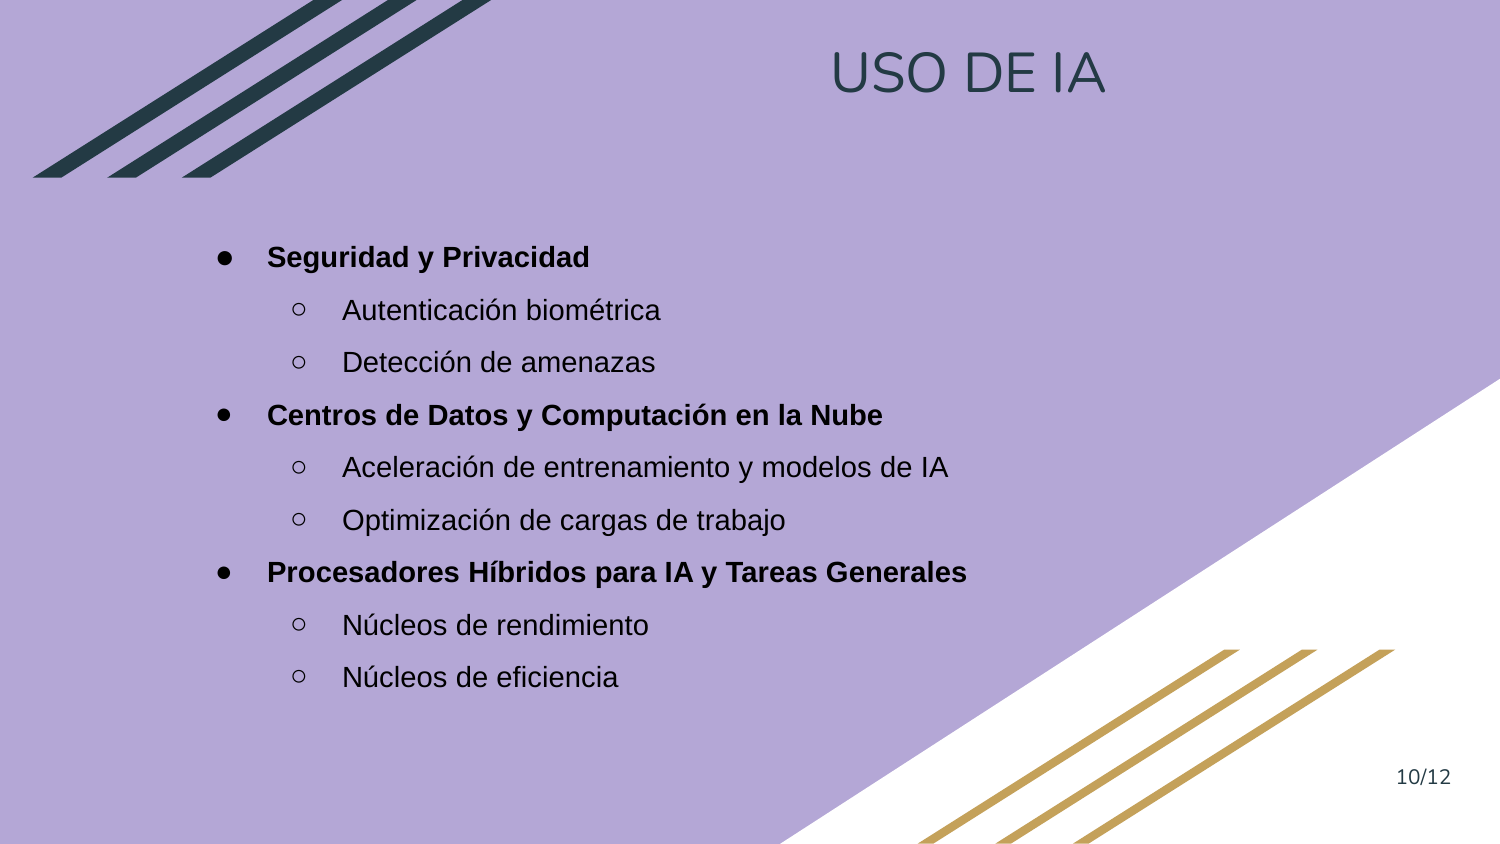

# USO DE IA
Seguridad y Privacidad
Autenticación biométrica
Detección de amenazas
Centros de Datos y Computación en la Nube
Aceleración de entrenamiento y modelos de IA
Optimización de cargas de trabajo
Procesadores Híbridos para IA y Tareas Generales
Núcleos de rendimiento
Núcleos de eficiencia
10/12